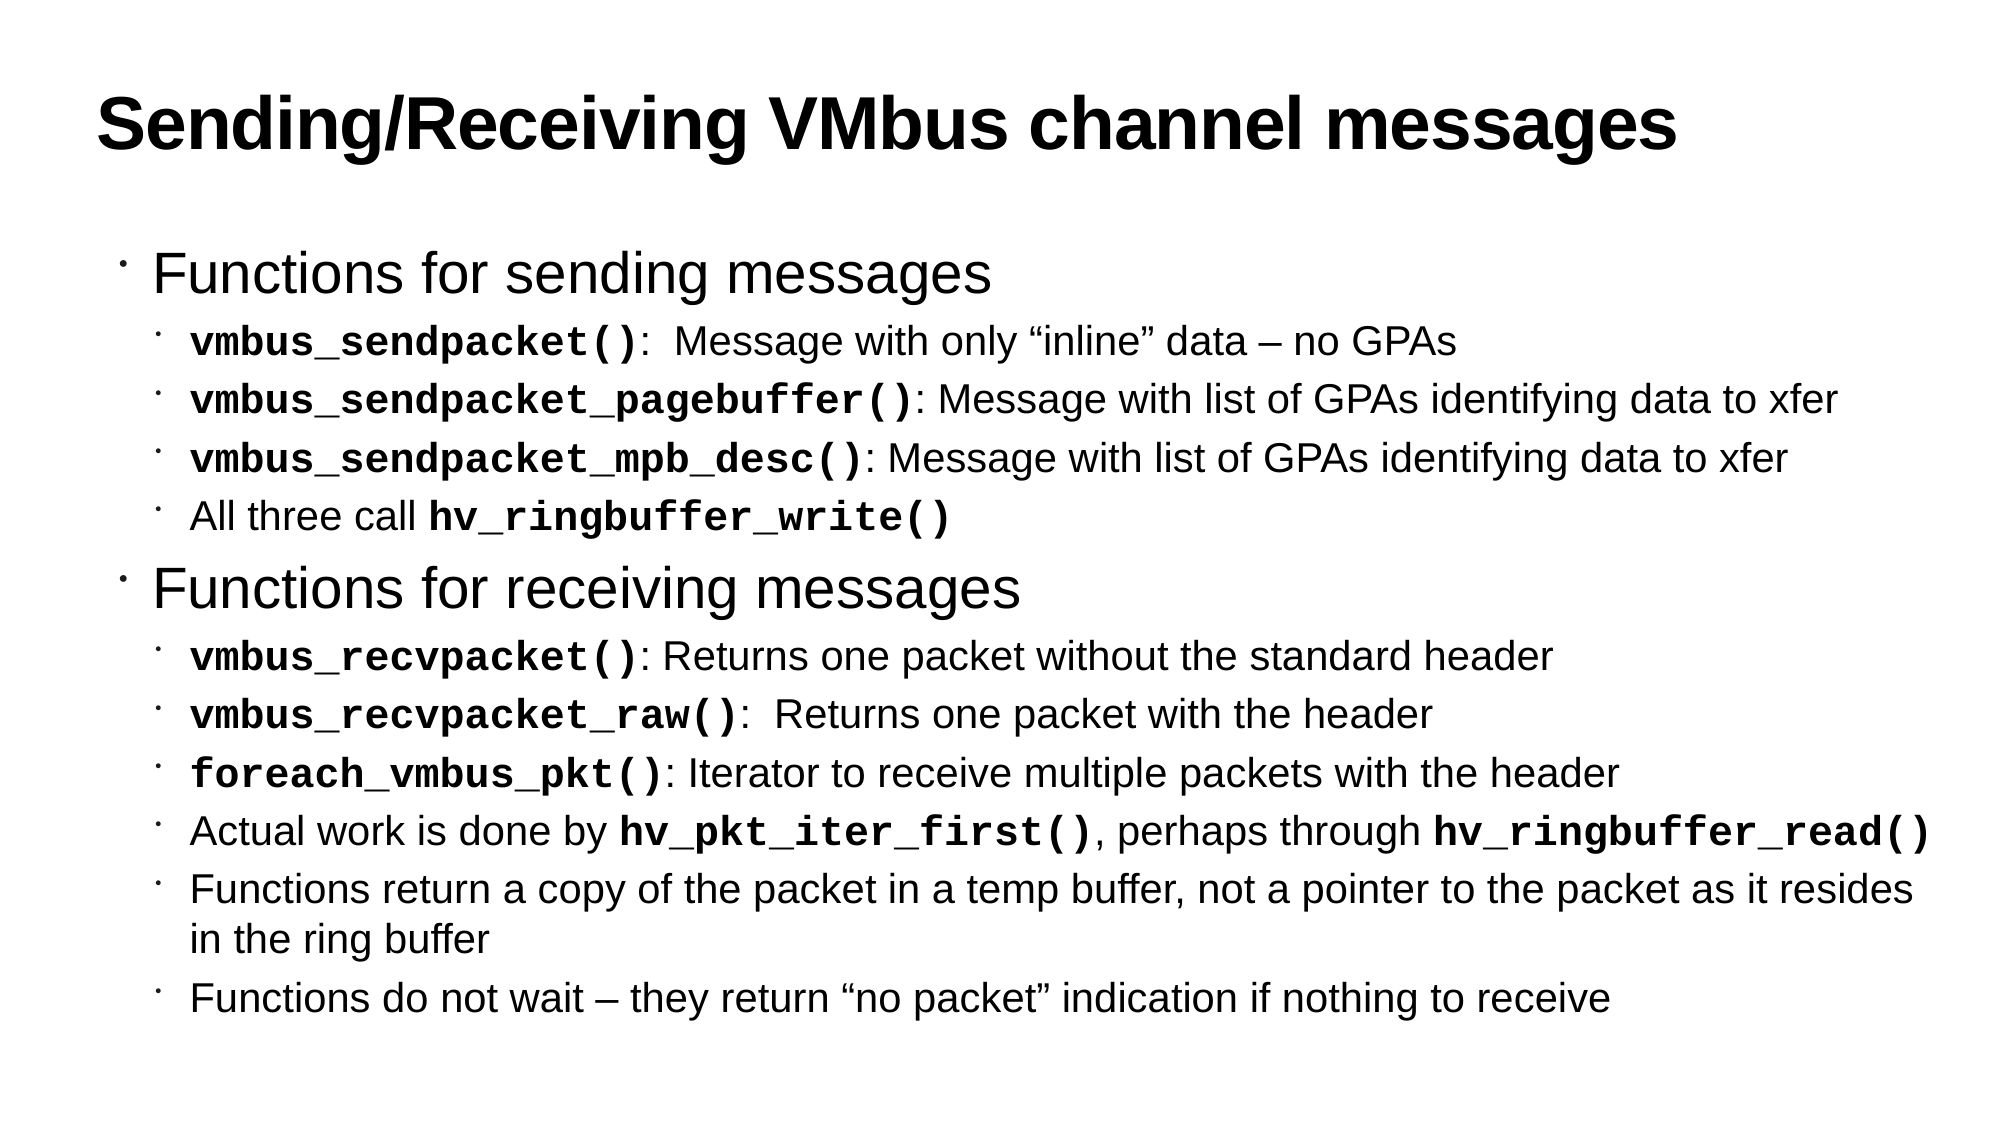

# Sending/Receiving VMbus channel messages
Functions for sending messages
vmbus_sendpacket():  Message with only “inline” data – no GPAs
vmbus_sendpacket_pagebuffer(): Message with list of GPAs identifying data to xfer
vmbus_sendpacket_mpb_desc(): Message with list of GPAs identifying data to xfer
All three call hv_ringbuffer_write()
Functions for receiving messages
vmbus_recvpacket(): Returns one packet without the standard header
vmbus_recvpacket_raw():  Returns one packet with the header
foreach_vmbus_pkt(): Iterator to receive multiple packets with the header
Actual work is done by hv_pkt_iter_first(), perhaps through hv_ringbuffer_read()
Functions return a copy of the packet in a temp buffer, not a pointer to the packet as it resides in the ring buffer
Functions do not wait – they return “no packet” indication if nothing to receive